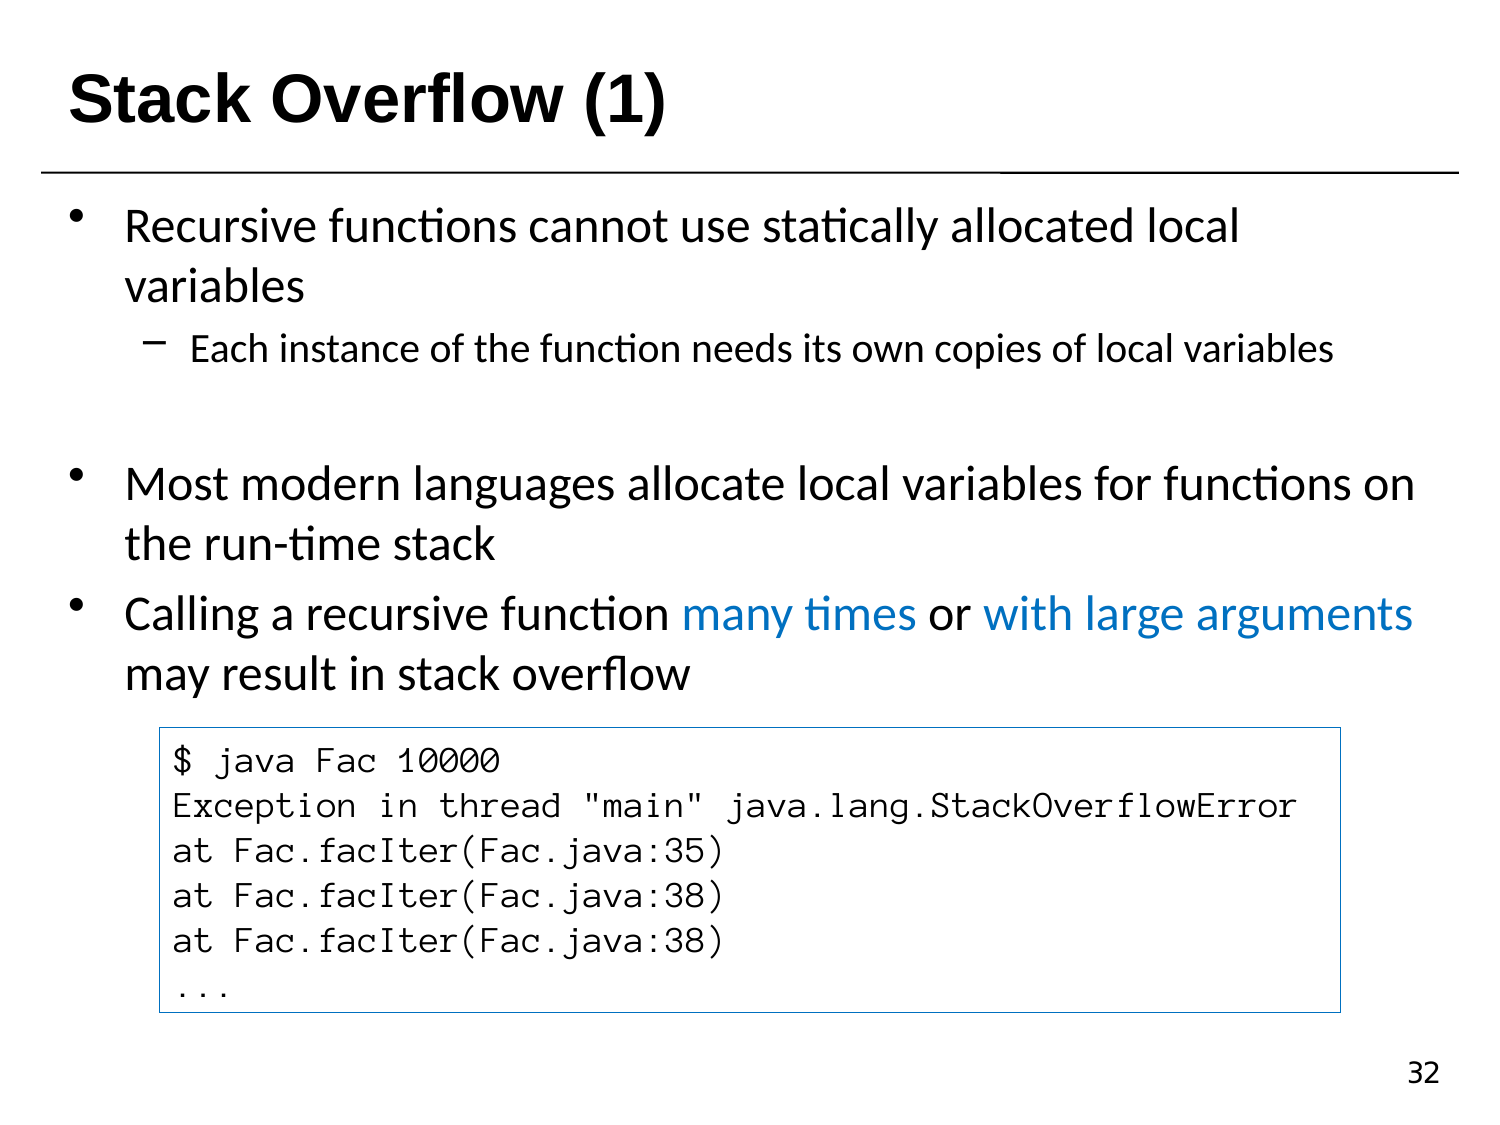

# Stack Overflow (1)
Recursive functions cannot use statically allocated local variables
Each instance of the function needs its own copies of local variables

Most modern languages allocate local variables for functions on the run-time stack
Calling a recursive function many times or with large arguments may result in stack overflow

$ java Fac 10000
Exception in thread "main" java.lang.StackOverflowError
at Fac.facIter(Fac.java:35)
at Fac.facIter(Fac.java:38)
at Fac.facIter(Fac.java:38)
...
32